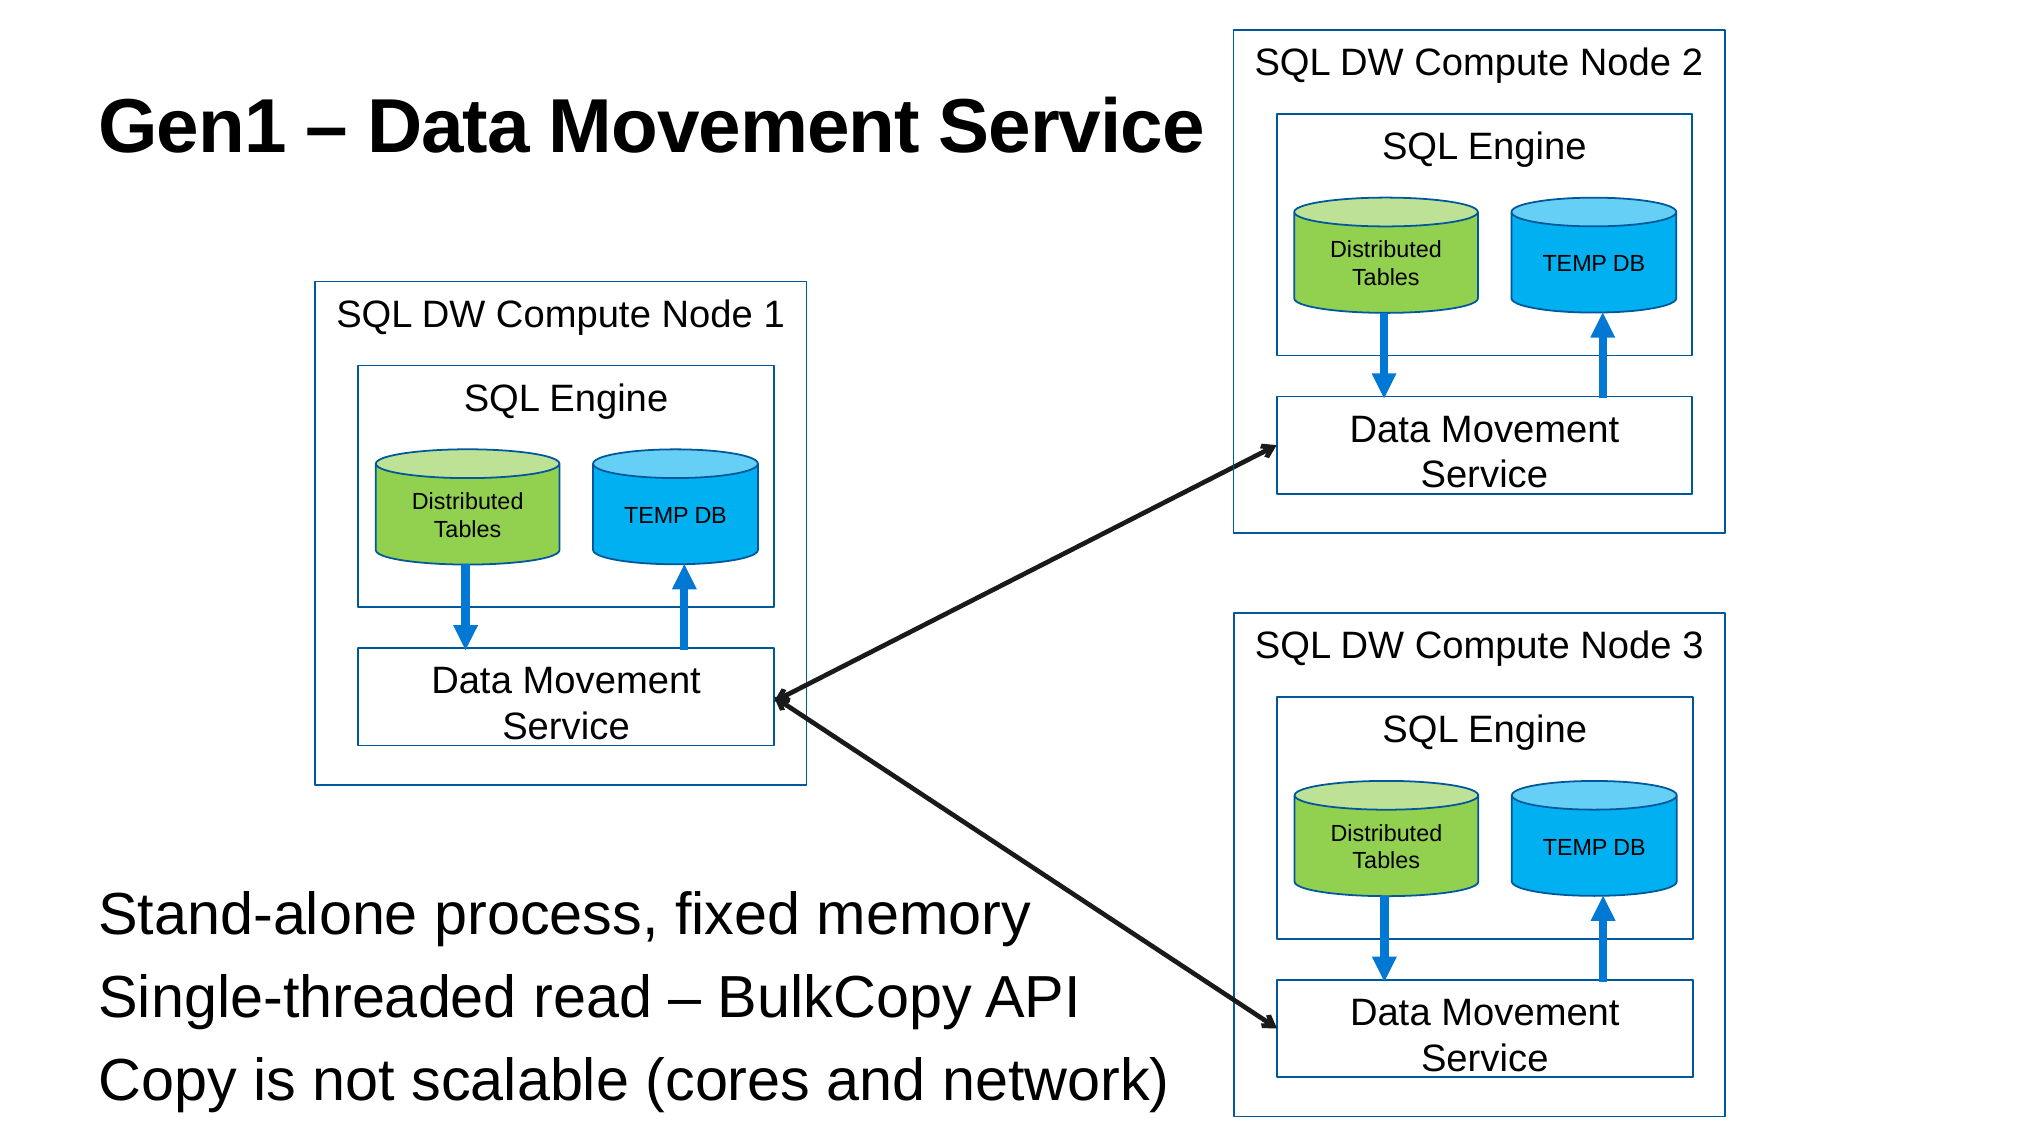

SQL DW Compute Node 2
# Gen1 – Data Movement Service
SQL Engine
TEMP DB
Distributed Tables
SQL DW Compute Node 1
SQL Engine
Data Movement Service
TEMP DB
Distributed Tables
SQL DW Compute Node 3
Data Movement Service
SQL Engine
TEMP DB
Distributed Tables
Stand-alone process, fixed memory
Single-threaded read – BulkCopy API
Copy is not scalable (cores and network)
Data Movement Service